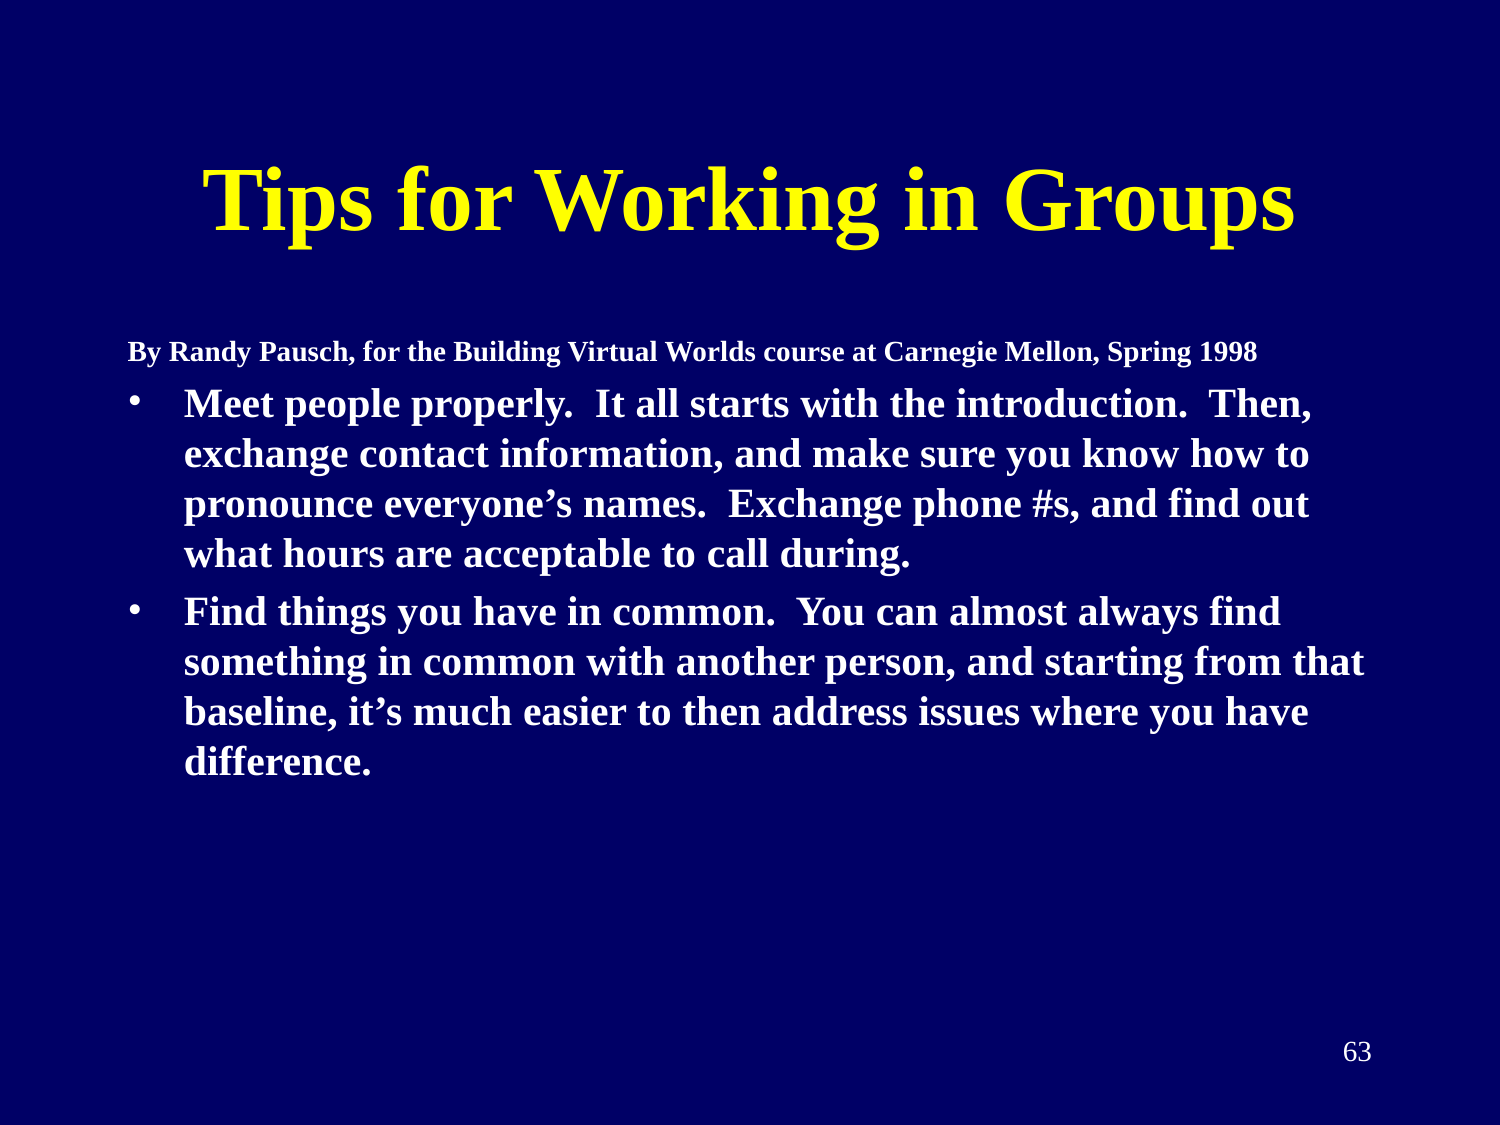

# Tips for Working in Groups
By Randy Pausch, for the Building Virtual Worlds course at Carnegie Mellon, Spring 1998
Meet people properly.  It all starts with the introduction.  Then, exchange contact information, and make sure you know how to pronounce everyone’s names.  Exchange phone #s, and find out what hours are acceptable to call during.
Find things you have in common.  You can almost always find something in common with another person, and starting from that baseline, it’s much easier to then address issues where you have difference.
63